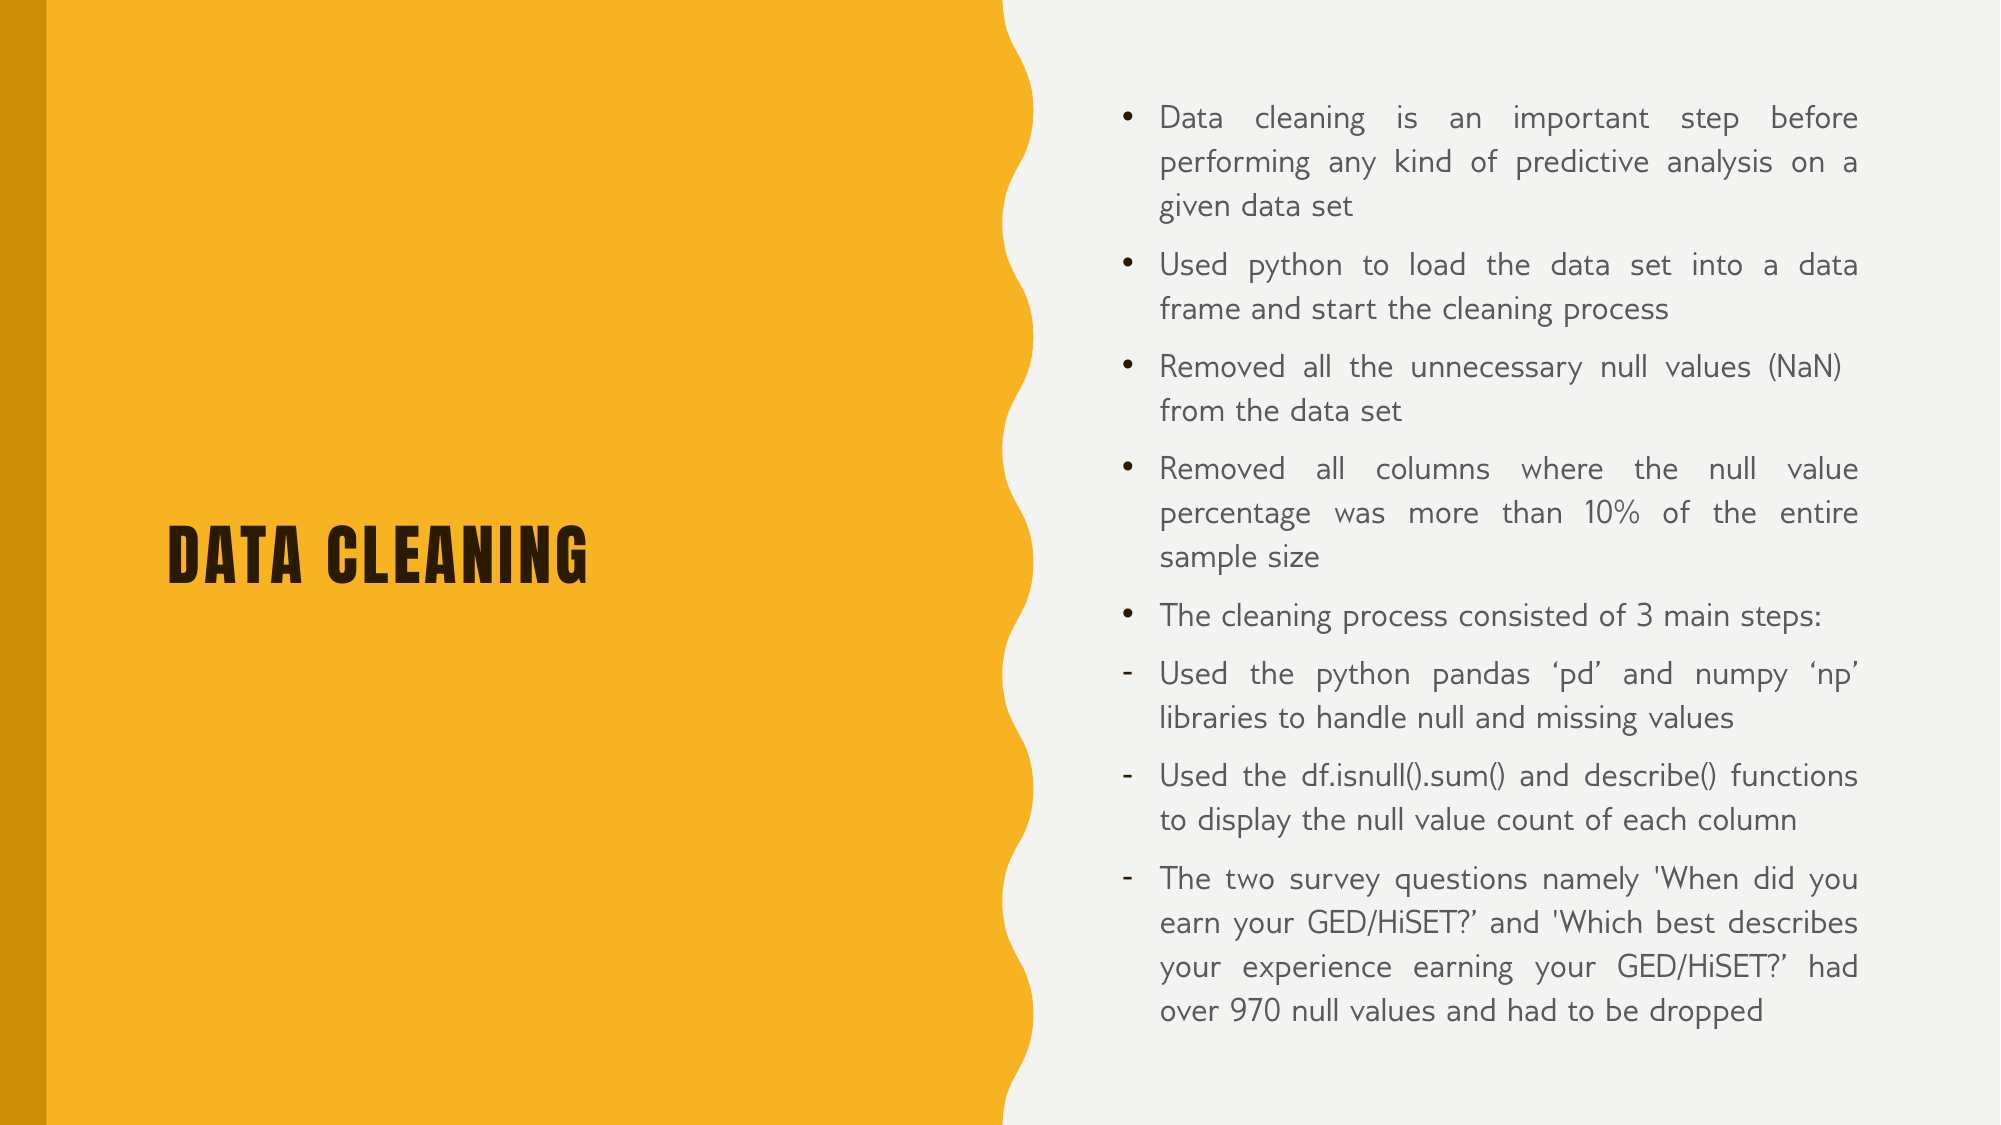

Data cleaning is an important step before performing any kind of predictive analysis on a given data set
Used python to load the data set into a data frame and start the cleaning process
Removed all the unnecessary null values (NaN)  from the data set
Removed all columns where the null value percentage was more than 10% of the entire sample size
The cleaning process consisted of 3 main steps:
Used the python pandas ‘pd’ and numpy ‘np’ libraries to handle null and missing values
Used the df.isnull().sum() and describe() functions to display the null value count of each column
The two survey questions namely 'When did you earn your GED/HiSET?’ and 'Which best describes your experience earning your GED/HiSET?’ had over 970 null values and had to be dropped
# DATA CLEANING